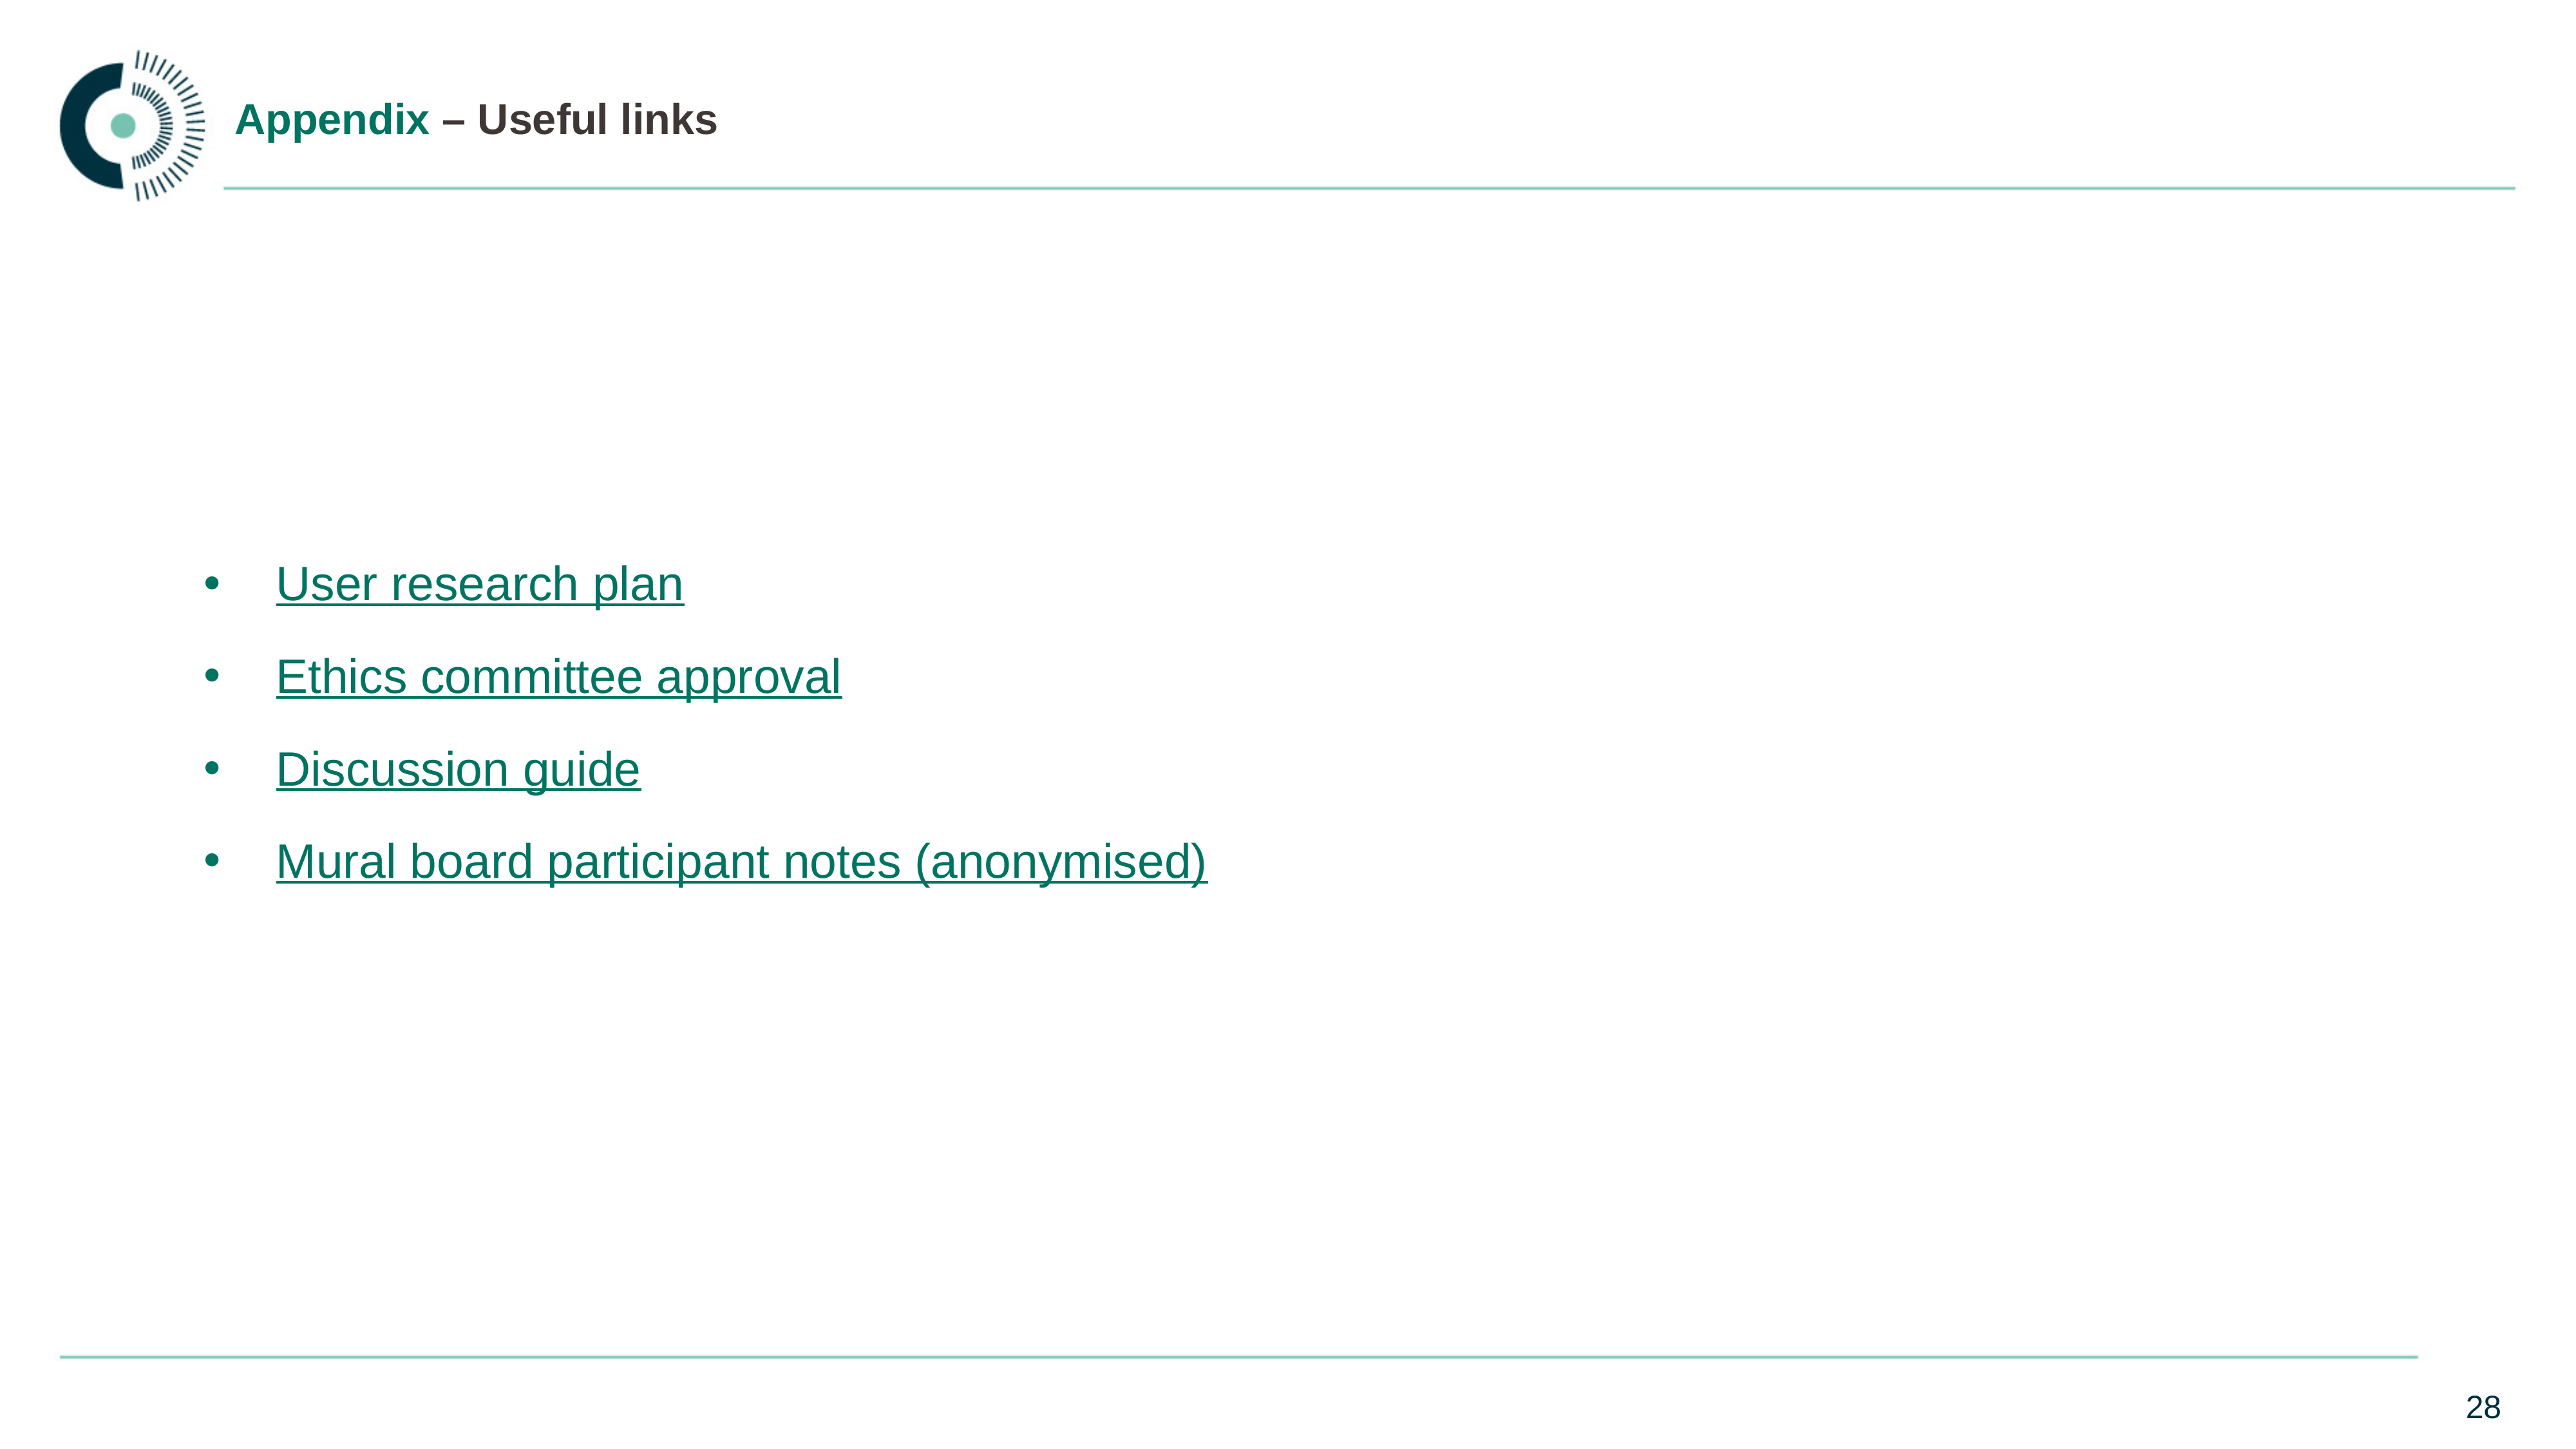

# Appendix – Useful links
User research plan
Ethics committee approval
Discussion guide
Mural board participant notes (anonymised)

28